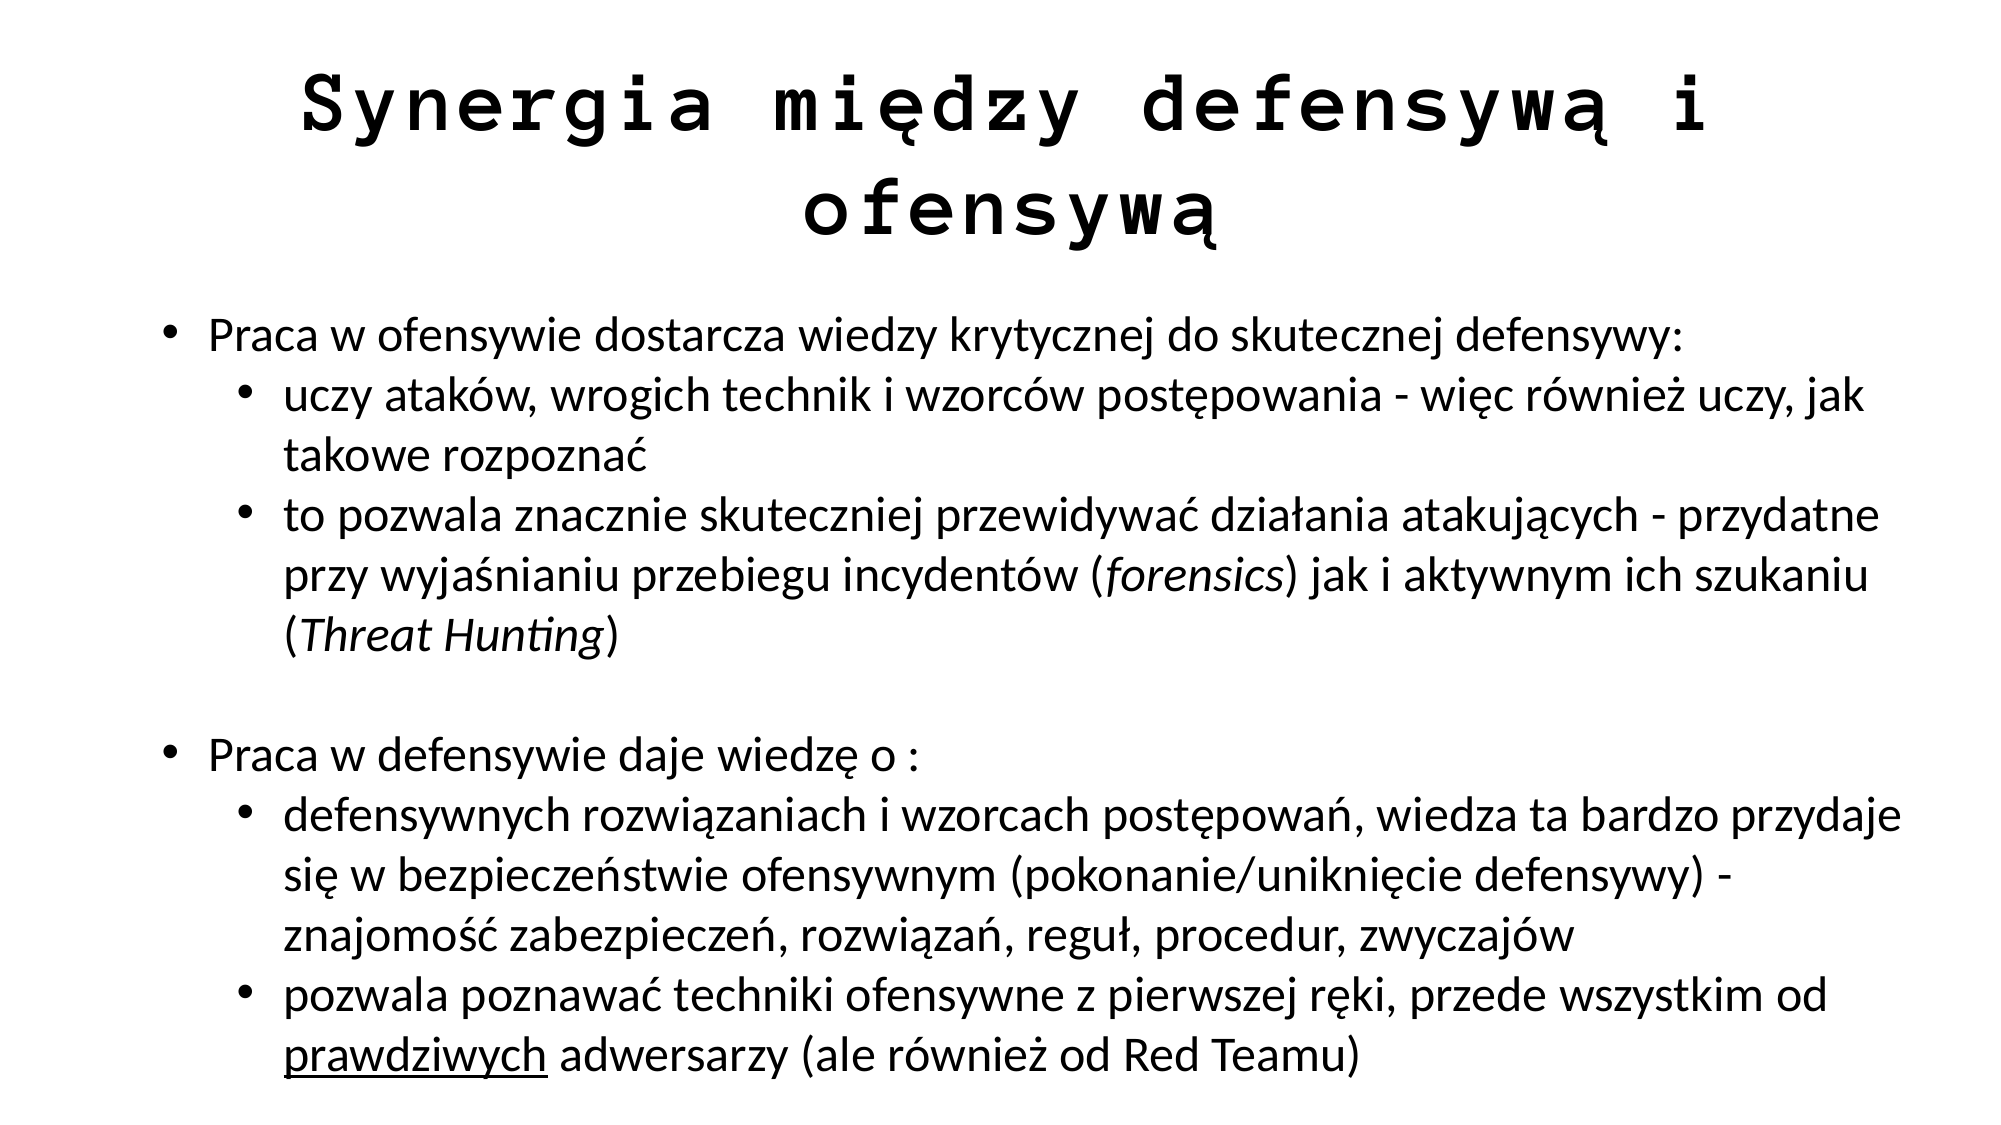

Synergia między defensywą i ofensywą
Praca w ofensywie dostarcza wiedzy krytycznej do skutecznej defensywy:
uczy ataków, wrogich technik i wzorców postępowania - więc również uczy, jak takowe rozpoznać
to pozwala znacznie skuteczniej przewidywać działania atakujących - przydatne przy wyjaśnianiu przebiegu incydentów (forensics) jak i aktywnym ich szukaniu (Threat Hunting)

Praca w defensywie daje wiedzę o :
defensywnych rozwiązaniach i wzorcach postępowań, wiedza ta bardzo przydaje się w bezpieczeństwie ofensywnym (pokonanie/uniknięcie defensywy) - znajomość zabezpieczeń, rozwiązań, reguł, procedur, zwyczajów
pozwala poznawać techniki ofensywne z pierwszej ręki, przede wszystkim od prawdziwych adwersarzy (ale również od Red Teamu)